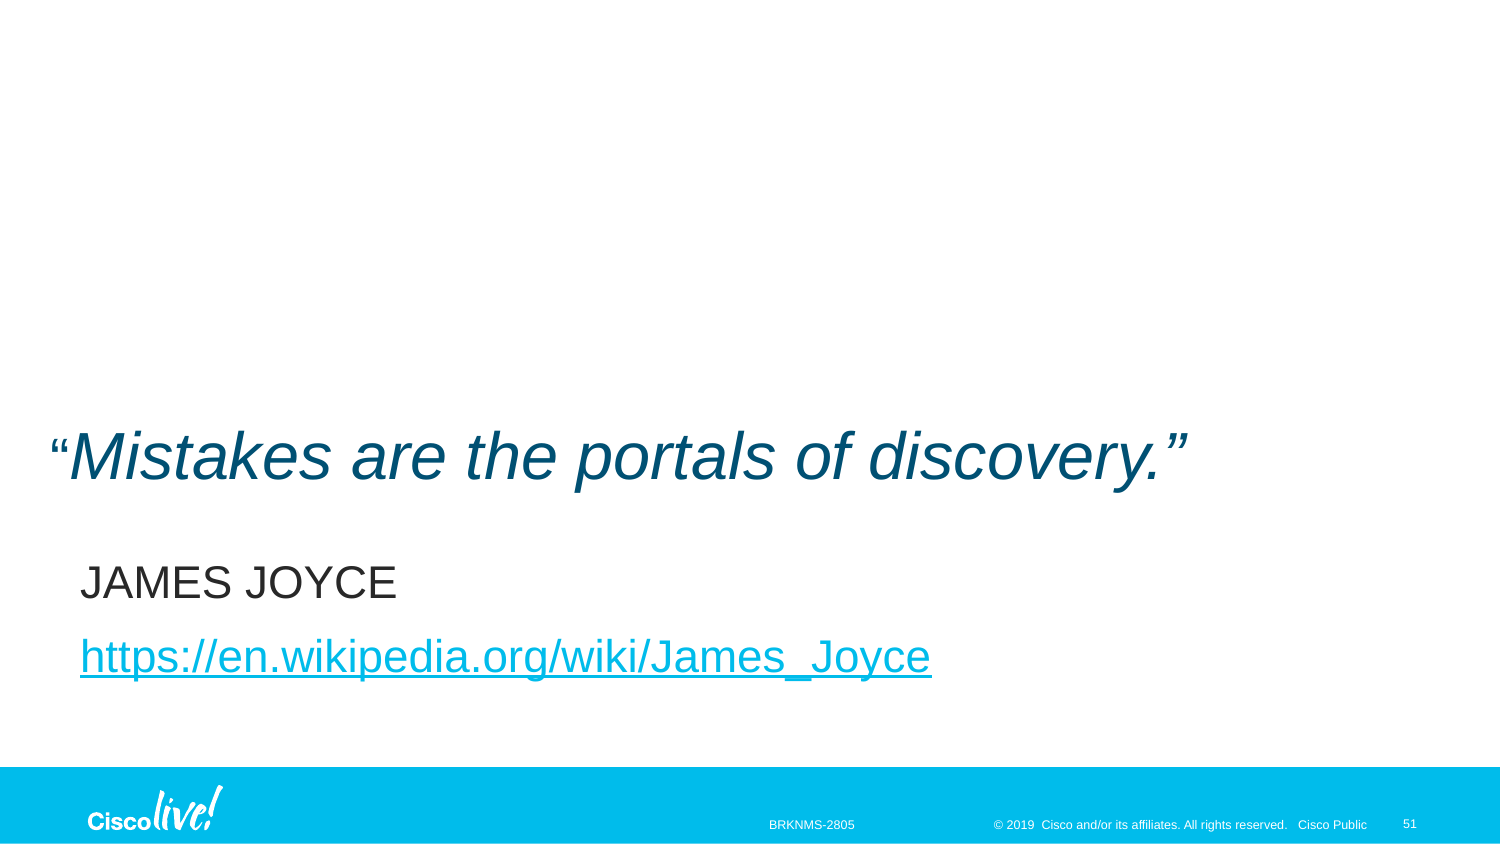

“Mistakes are the portals of discovery.”
JAMES JOYCE
https://en.wikipedia.org/wiki/James_Joyce

51